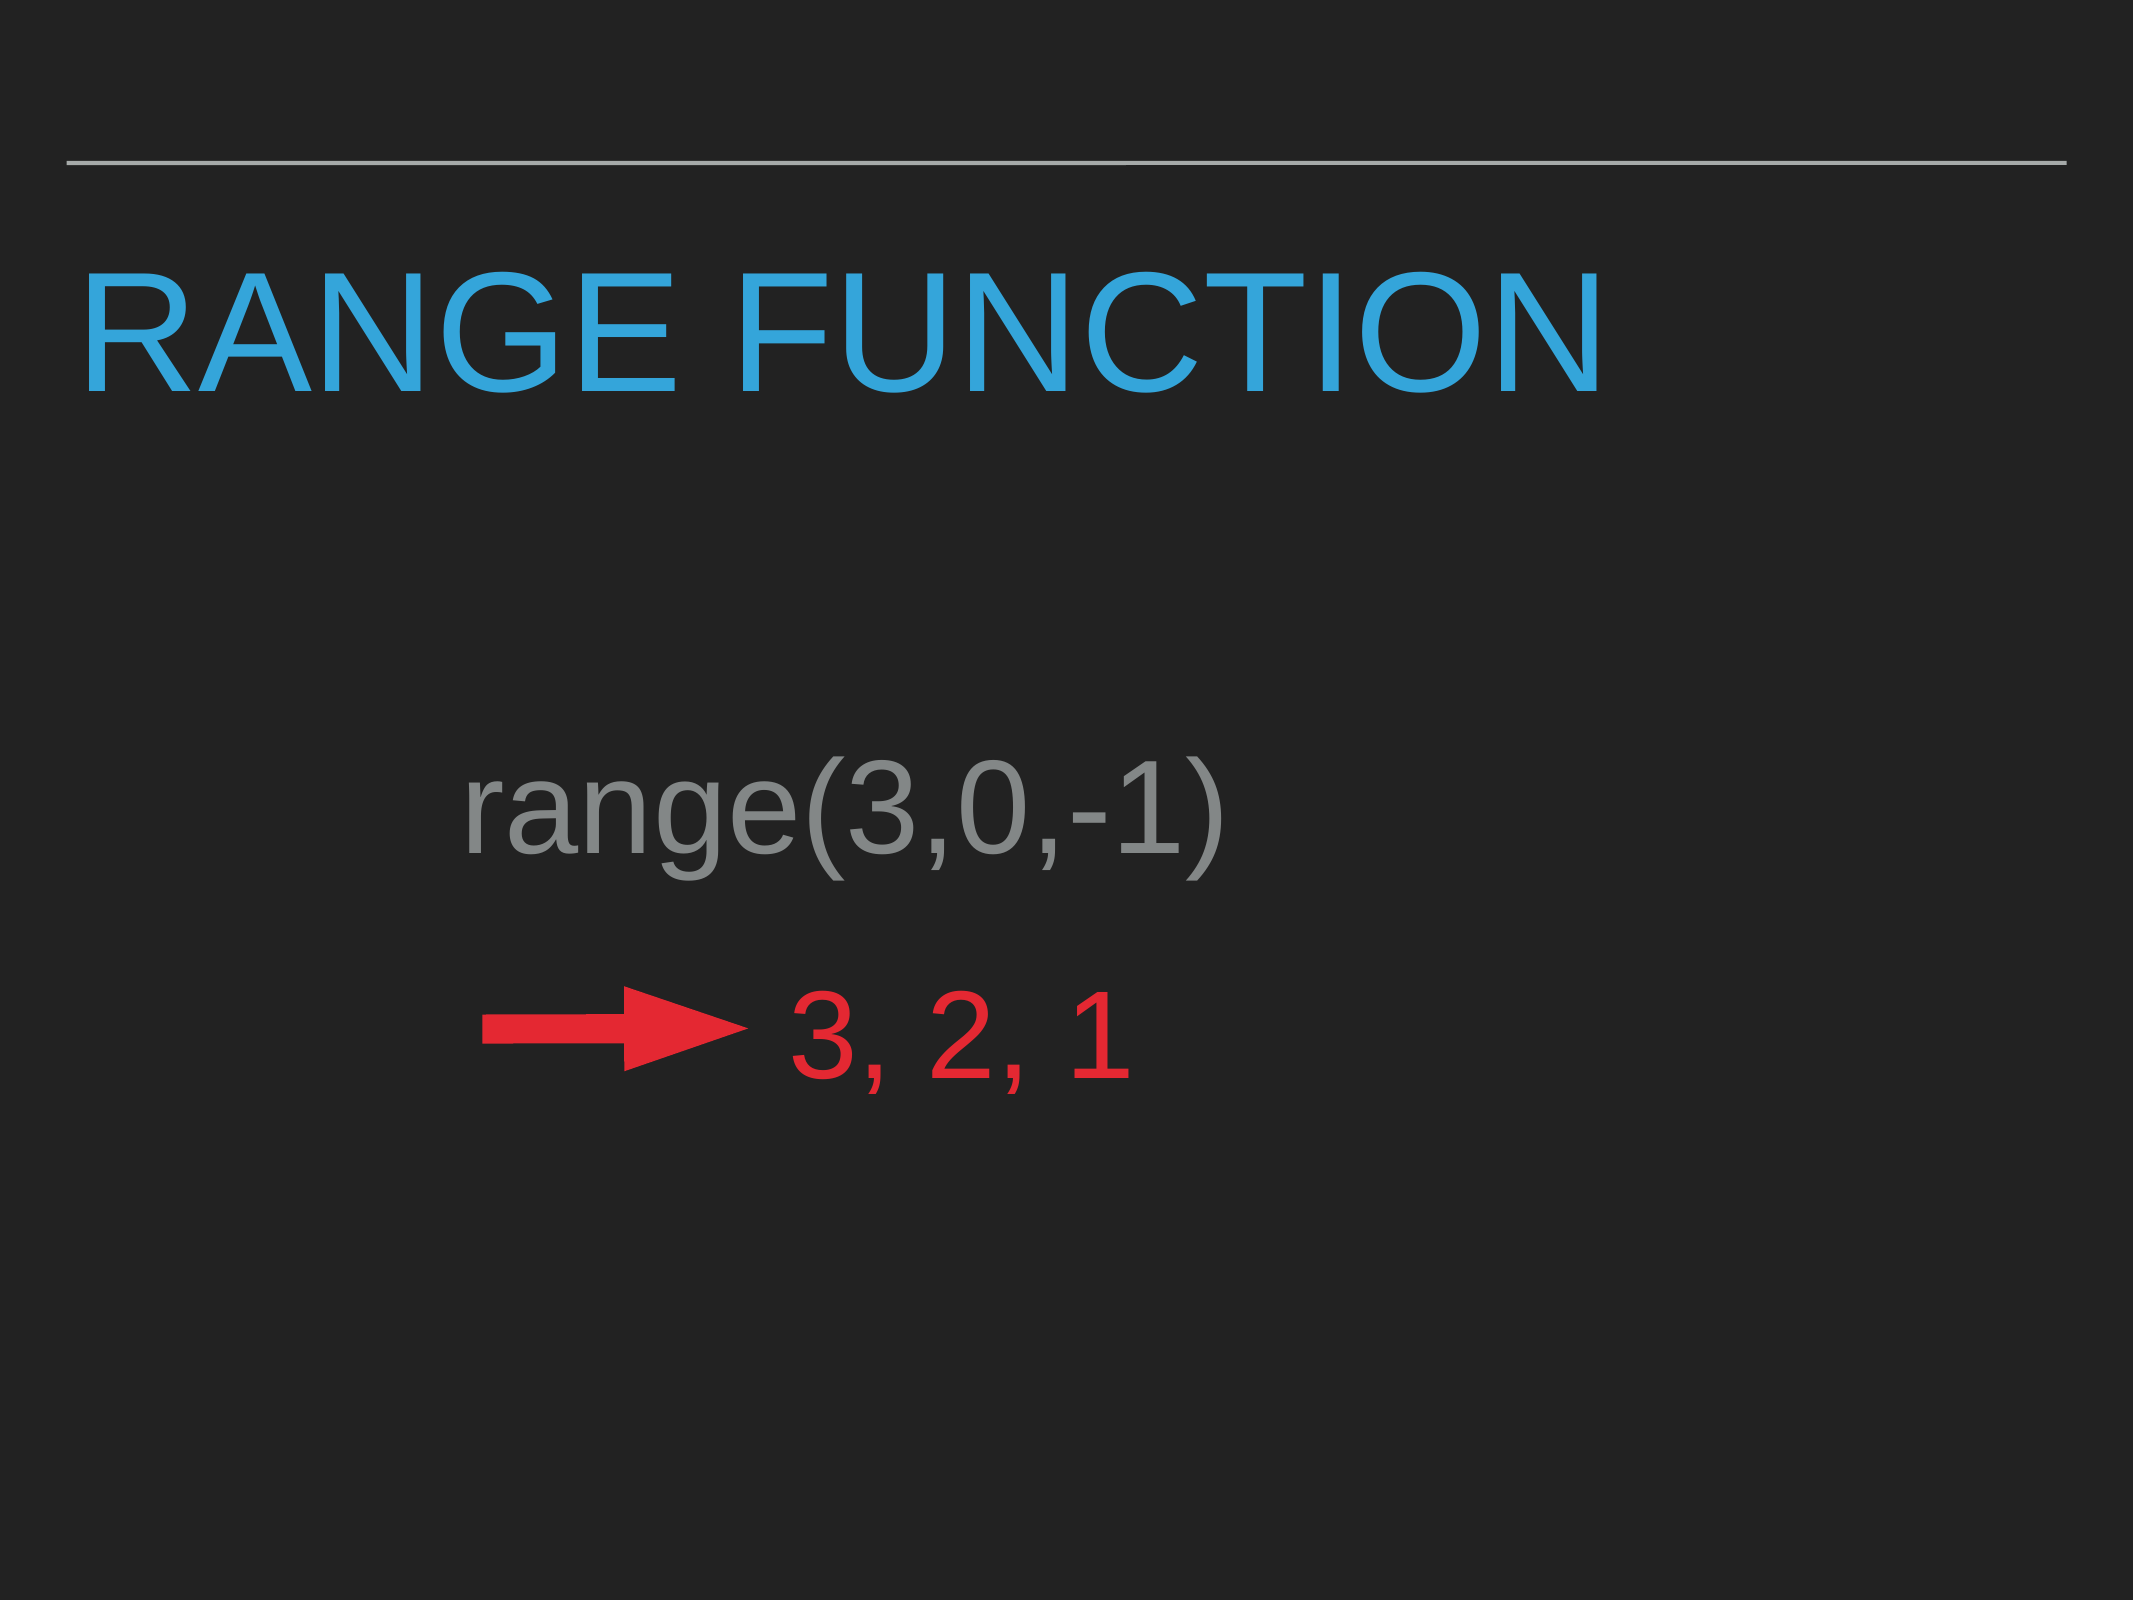

# Range function
range(3,0,-1)
3, 2, 1